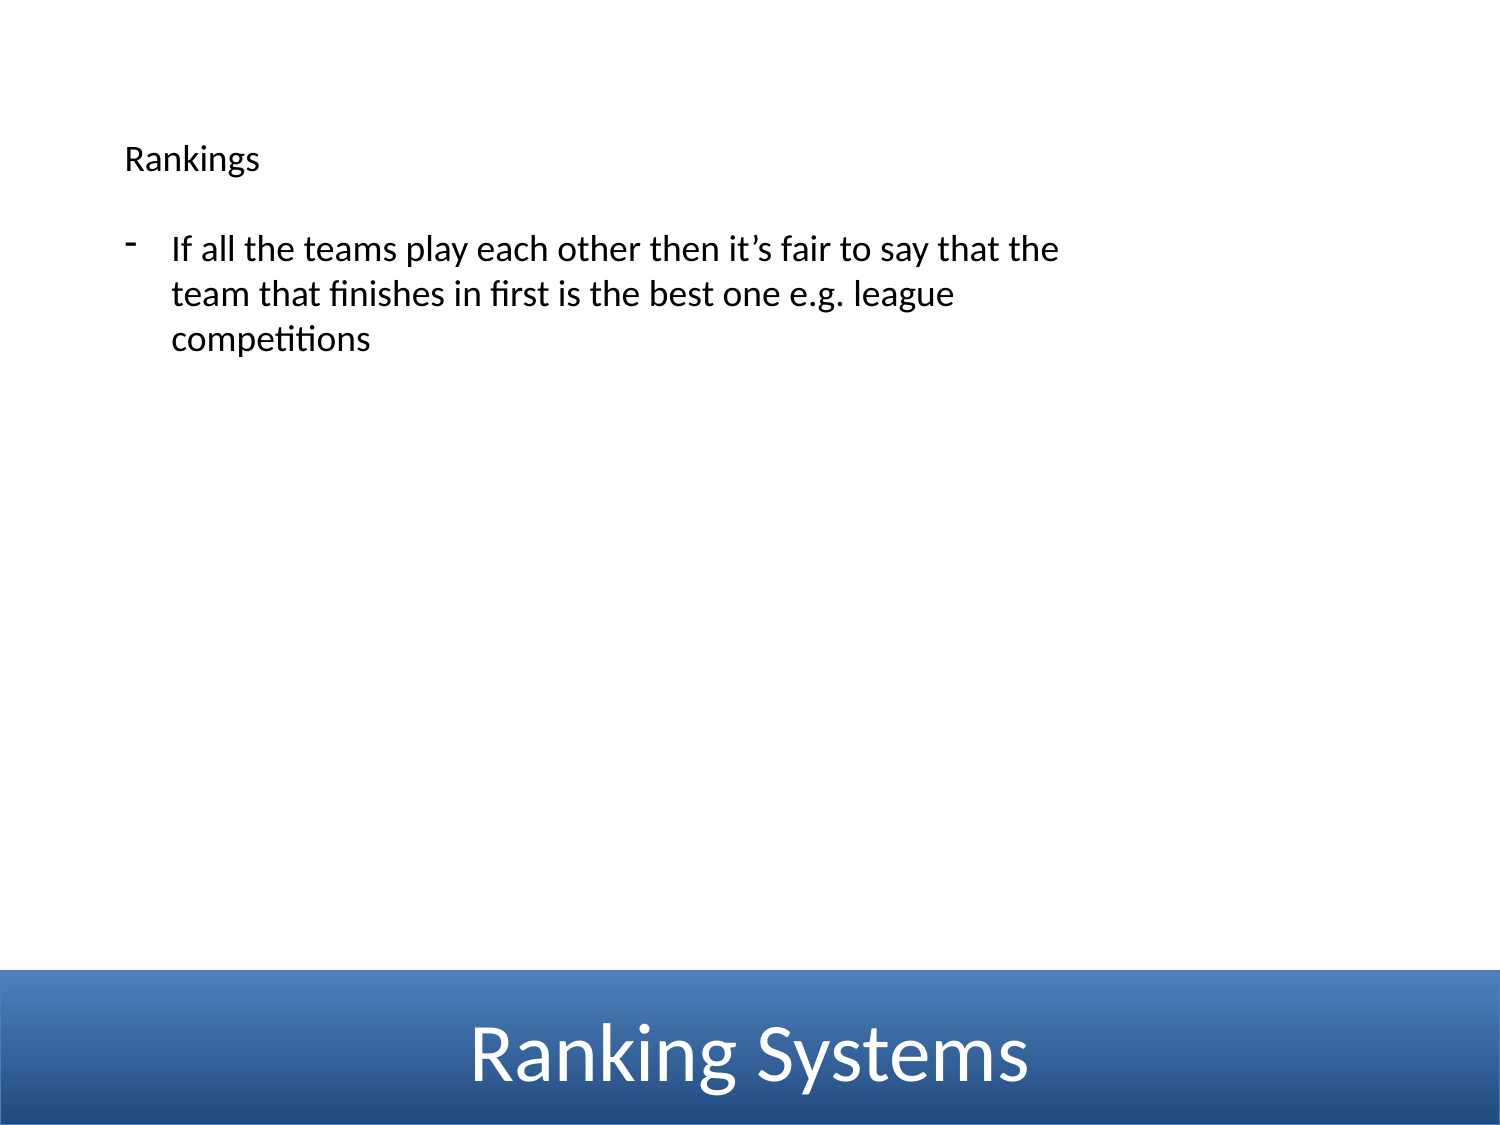

Rankings

If all the teams play each other then it’s fair to say that the team that finishes in first is the best one e.g. league competitions

Ranking Systems